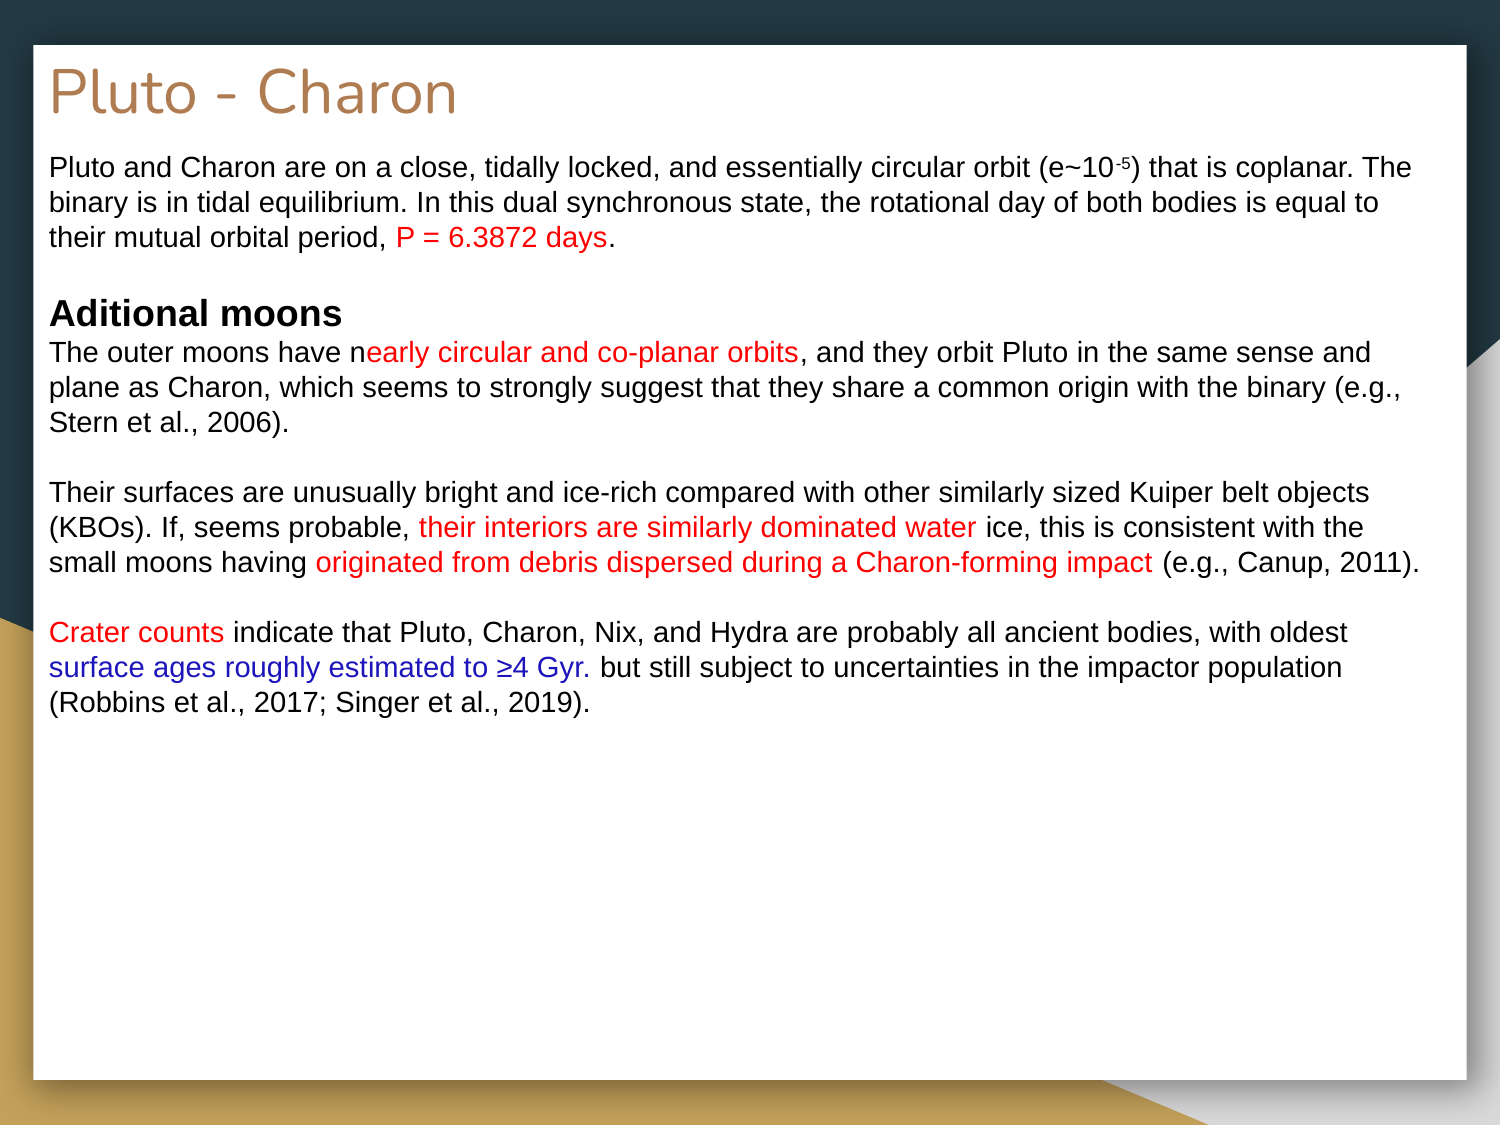

# Pluto - Charon
Pluto and Charon are on a close, tidally locked, and essentially circular orbit (e~10-5) that is coplanar. The binary is in tidal equilibrium. In this dual synchronous state, the rotational day of both bodies is equal to their mutual orbital period, P = 6.3872 days.

Aditional moons
The outer moons have nearly circular and co-planar orbits, and they orbit Pluto in the same sense and plane as Charon, which seems to strongly suggest that they share a common origin with the binary (e.g., Stern et al., 2006).

Their surfaces are unusually bright and ice-rich compared with other similarly sized Kuiper belt objects (KBOs). If, seems probable, their interiors are similarly dominated water ice, this is consistent with the small moons having originated from debris dispersed during a Charon-forming impact (e.g., Canup, 2011).

Crater counts indicate that Pluto, Charon, Nix, and Hydra are probably all ancient bodies, with oldest surface ages roughly estimated to ≥4 Gyr. but still subject to uncertainties in the impactor population
(Robbins et al., 2017; Singer et al., 2019).